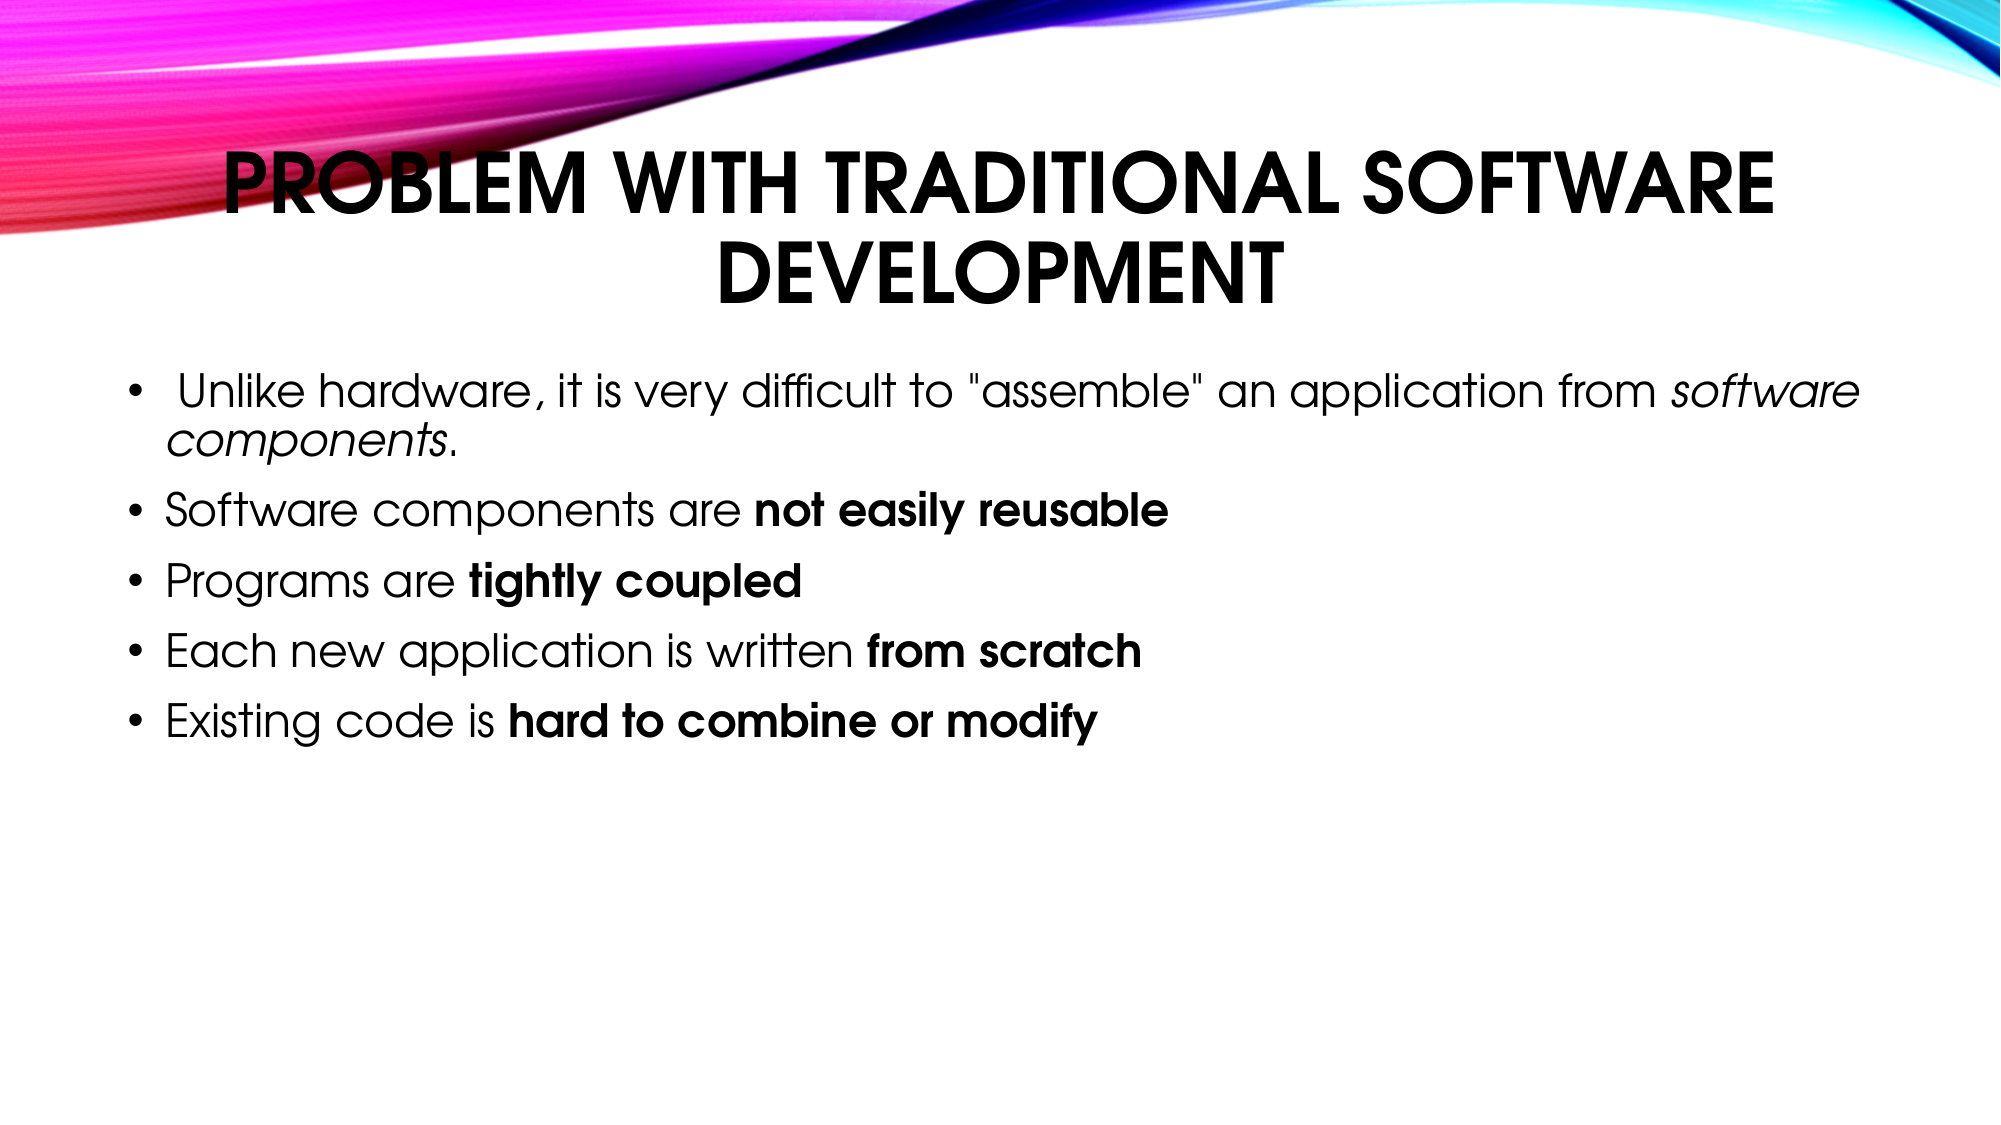

# Problem with Traditional Software Development
 Unlike hardware, it is very difficult to "assemble" an application from software components.
Software components are not easily reusable
Programs are tightly coupled
Each new application is written from scratch
Existing code is hard to combine or modify